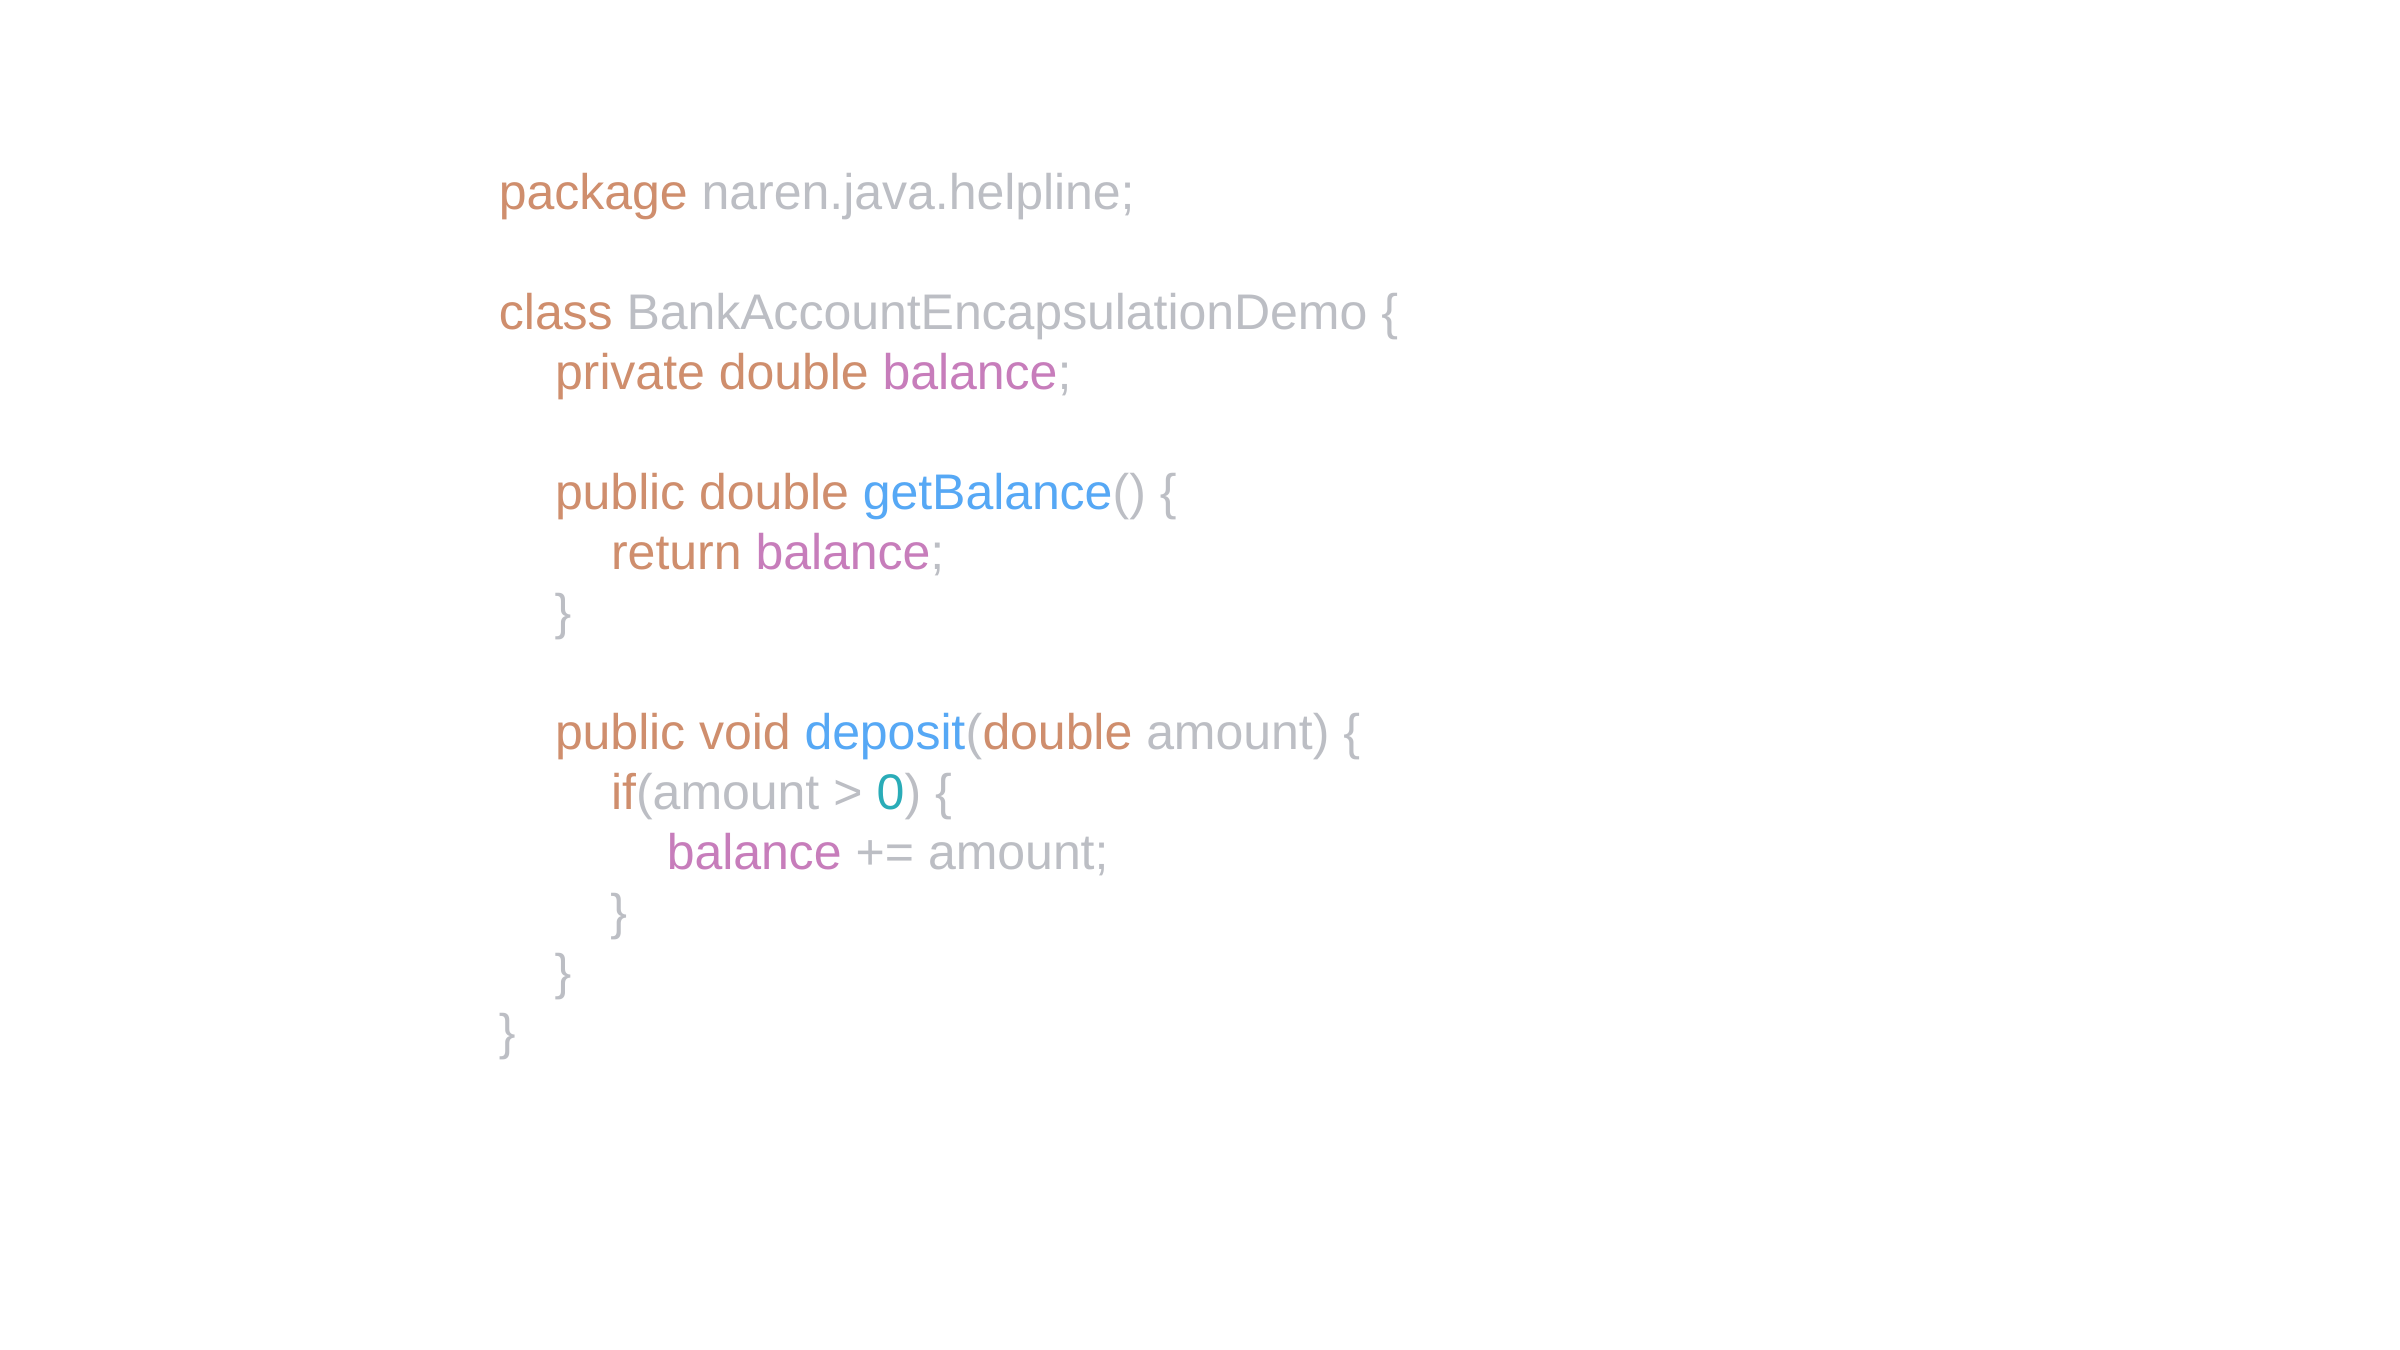

package naren.java.helpline;
class BankAccountEncapsulationDemo {
    private double balance;
    public double getBalance() {
        return balance;
    }
    public void deposit(double amount) {
        if(amount > 0) {
            balance += amount;
        }
    }
}